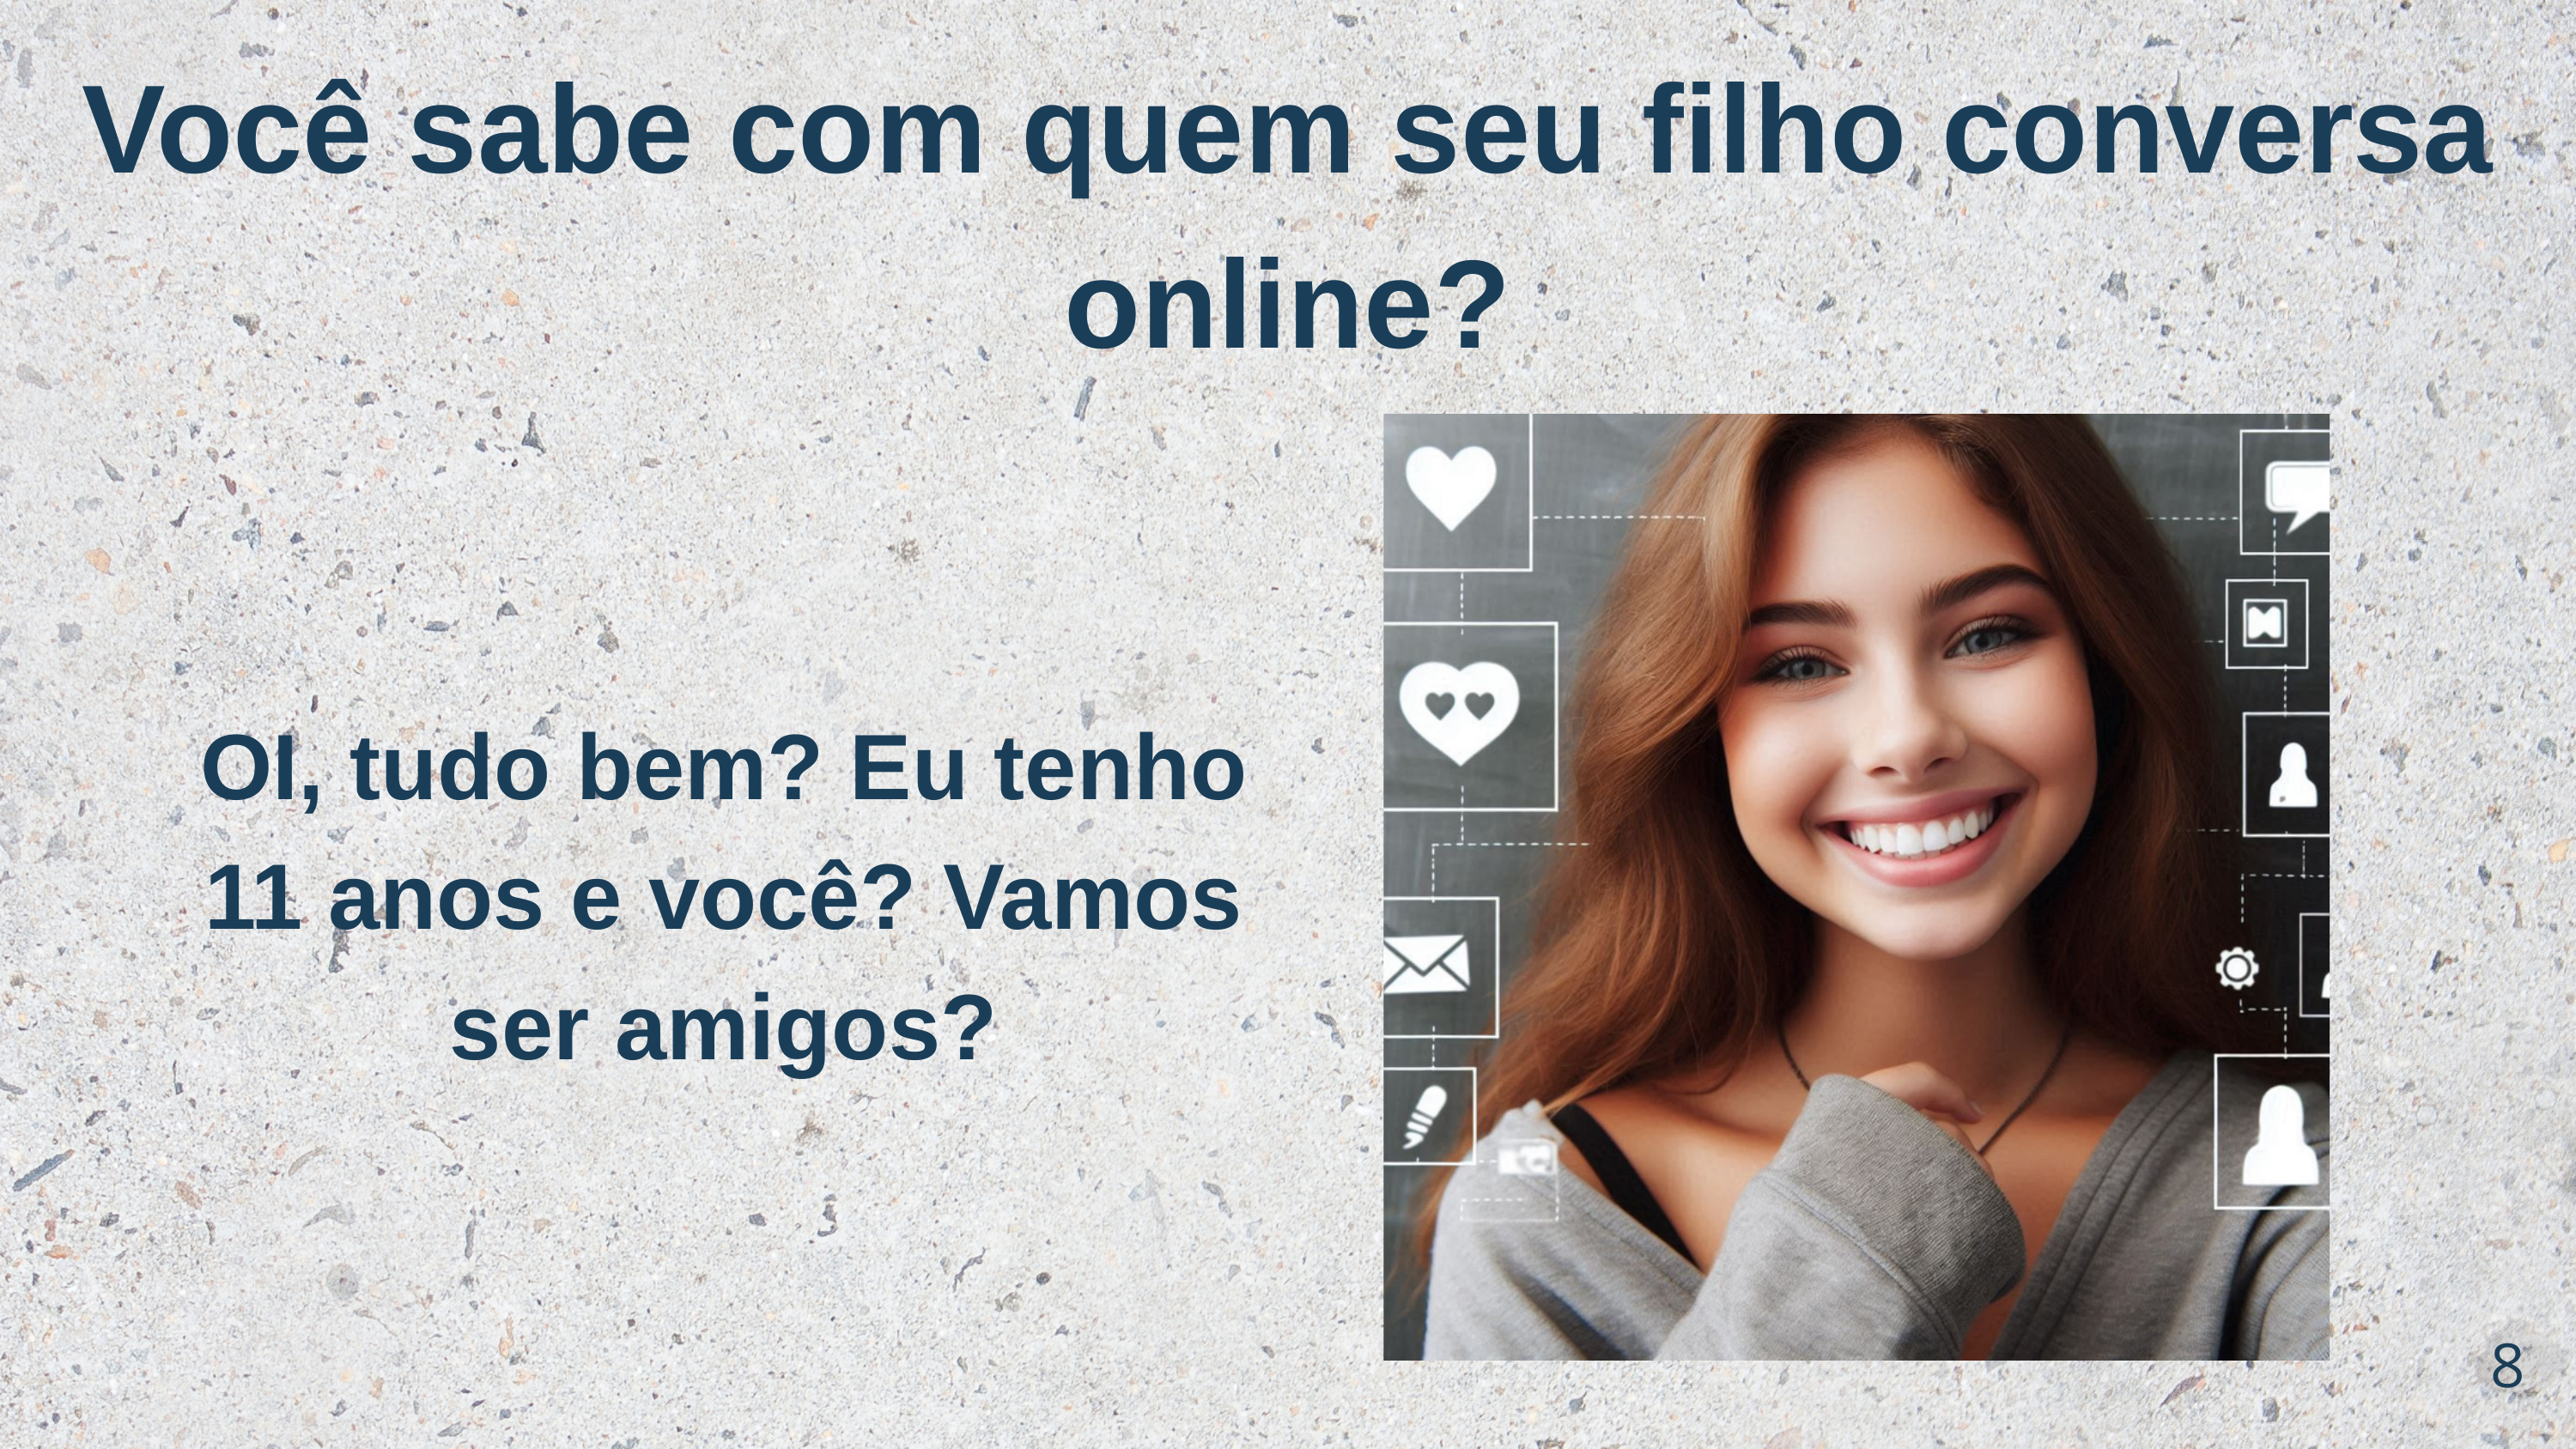

Você sabe com quem seu filho conversa online?

OI, tudo bem? Eu tenho 11 anos e você? Vamos ser amigos?
8